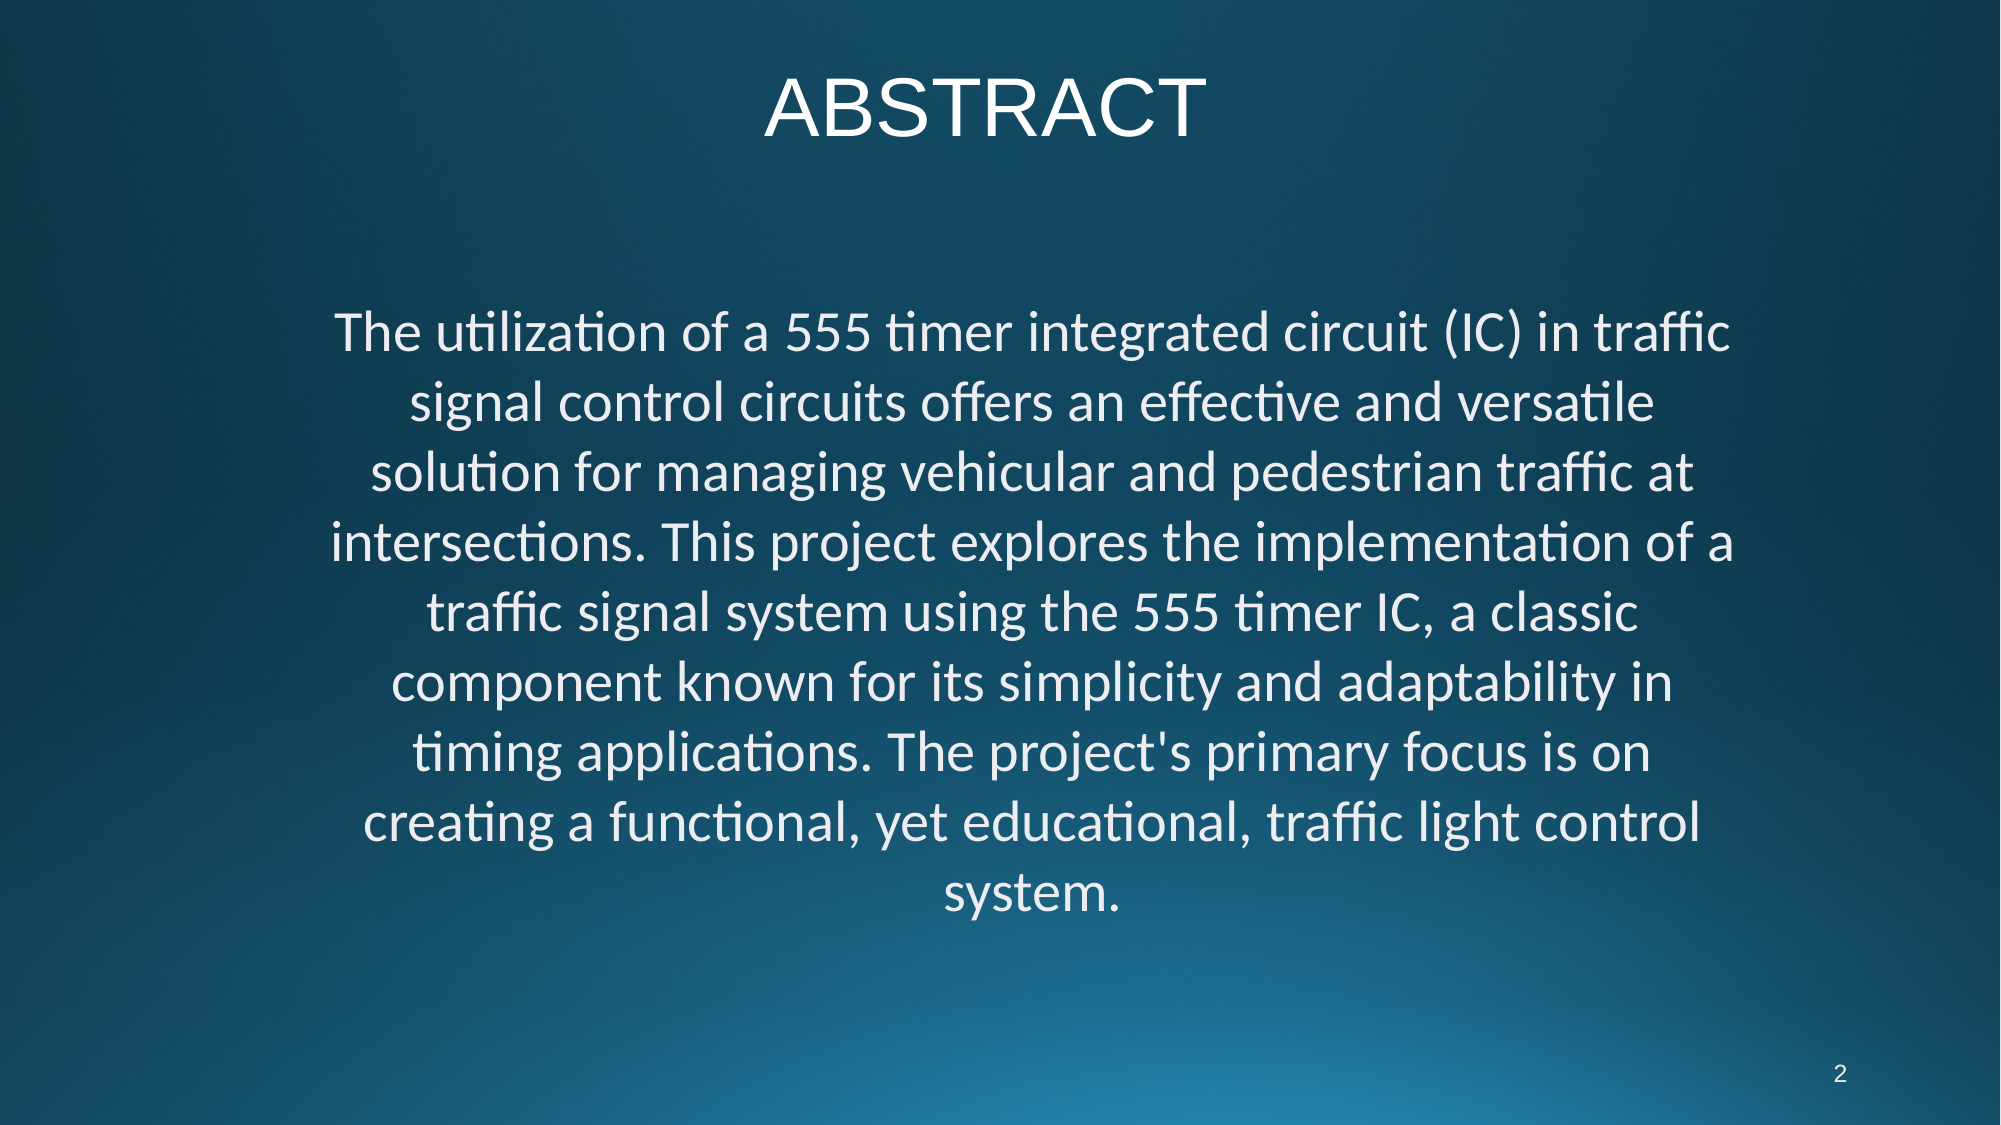

ABSTRACT
The utilization of a 555 timer integrated circuit (IC) in traffic signal control circuits offers an effective and versatile solution for managing vehicular and pedestrian traffic at intersections. This project explores the implementation of a traffic signal system using the 555 timer IC, a classic component known for its simplicity and adaptability in timing applications. The project's primary focus is on creating a functional, yet educational, traffic light control system.
2